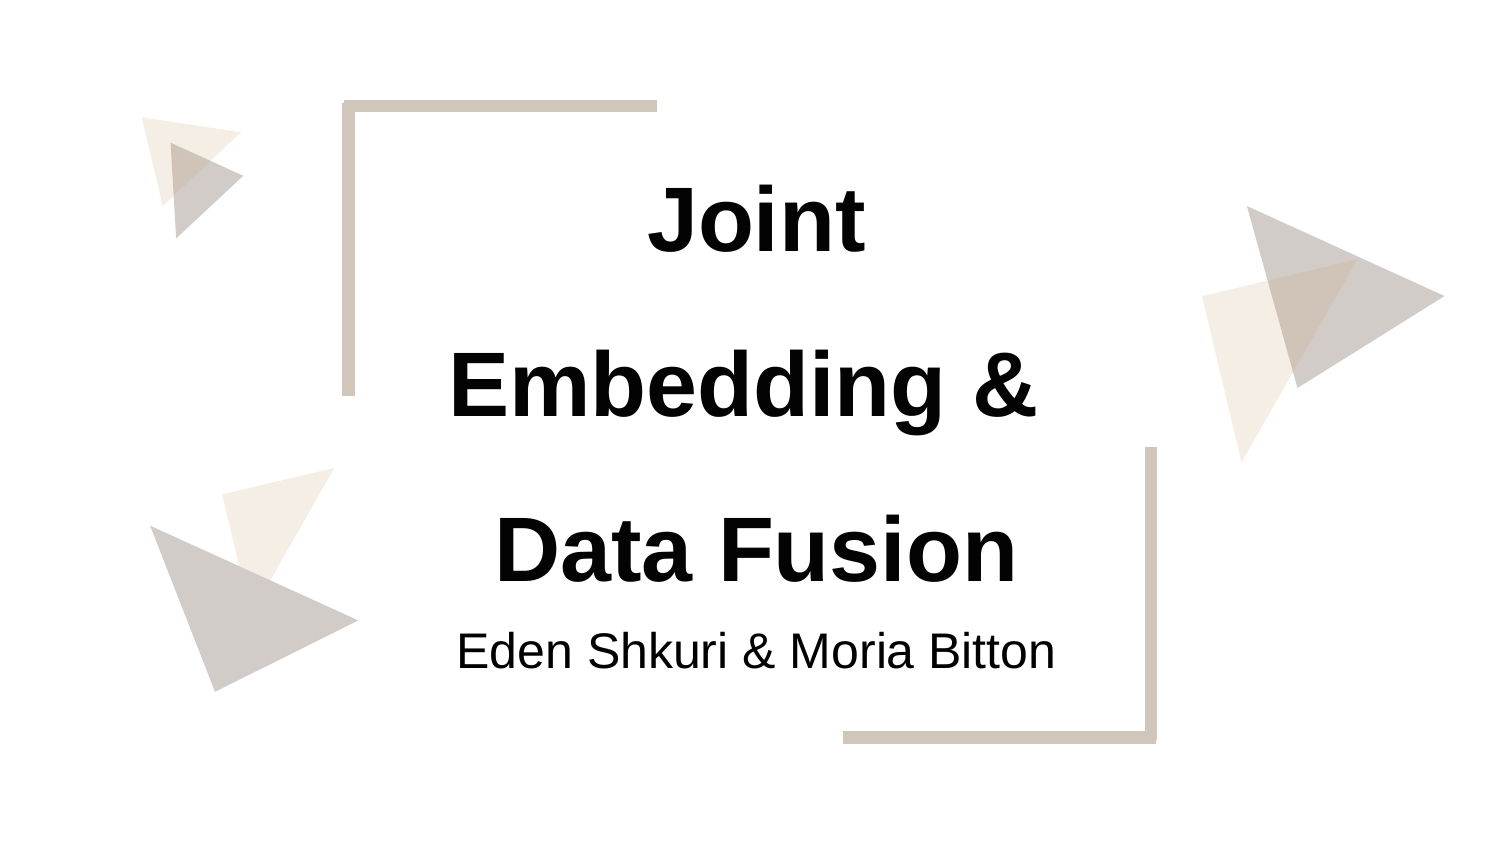

# Joint Embedding & Data Fusion

Eden Shkuri & Moria Bitton